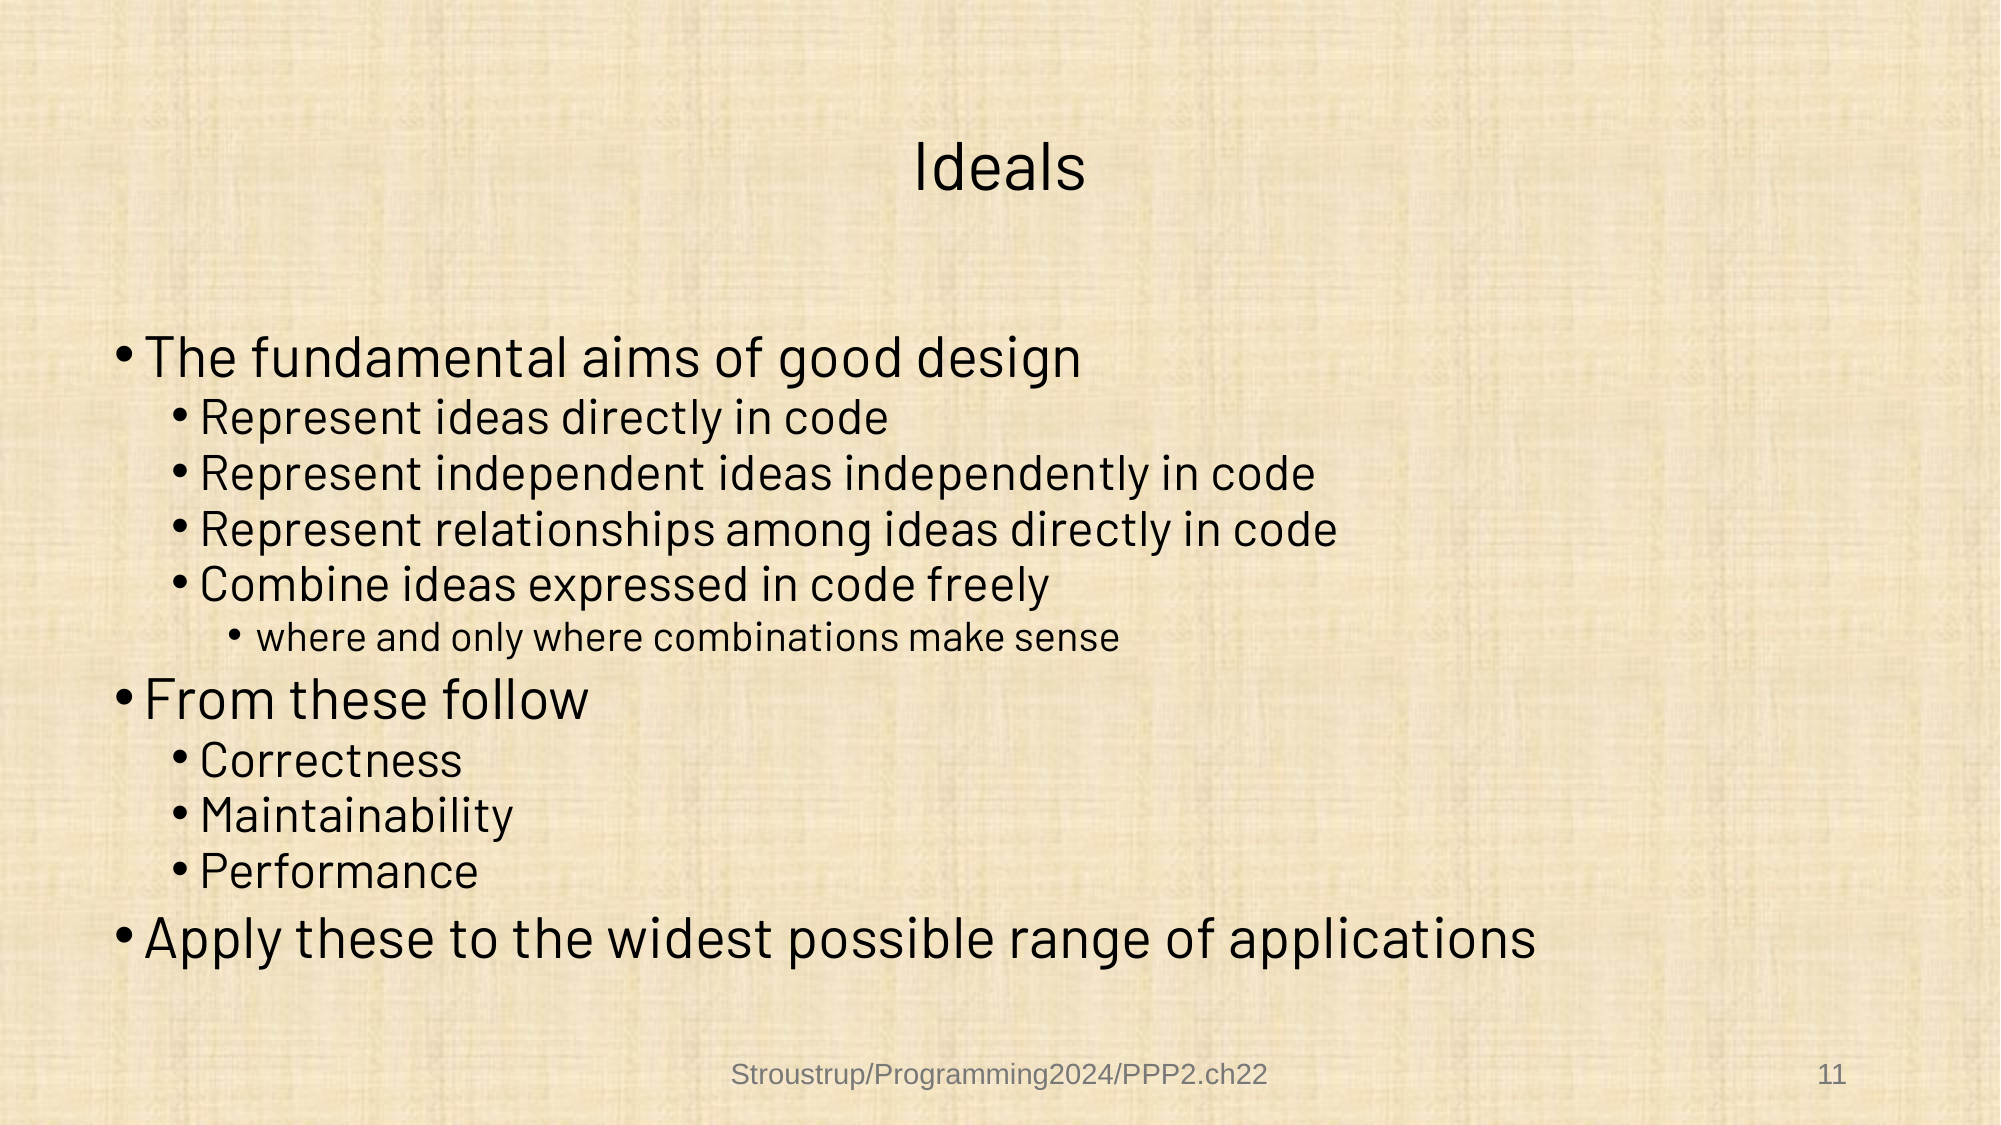

# Ideals
The fundamental aims of good design
Represent ideas directly in code
Represent independent ideas independently in code
Represent relationships among ideas directly in code
Combine ideas expressed in code freely
where and only where combinations make sense
From these follow
Correctness
Maintainability
Performance
Apply these to the widest possible range of applications

Stroustrup/Programming2024/PPP2.ch22
11